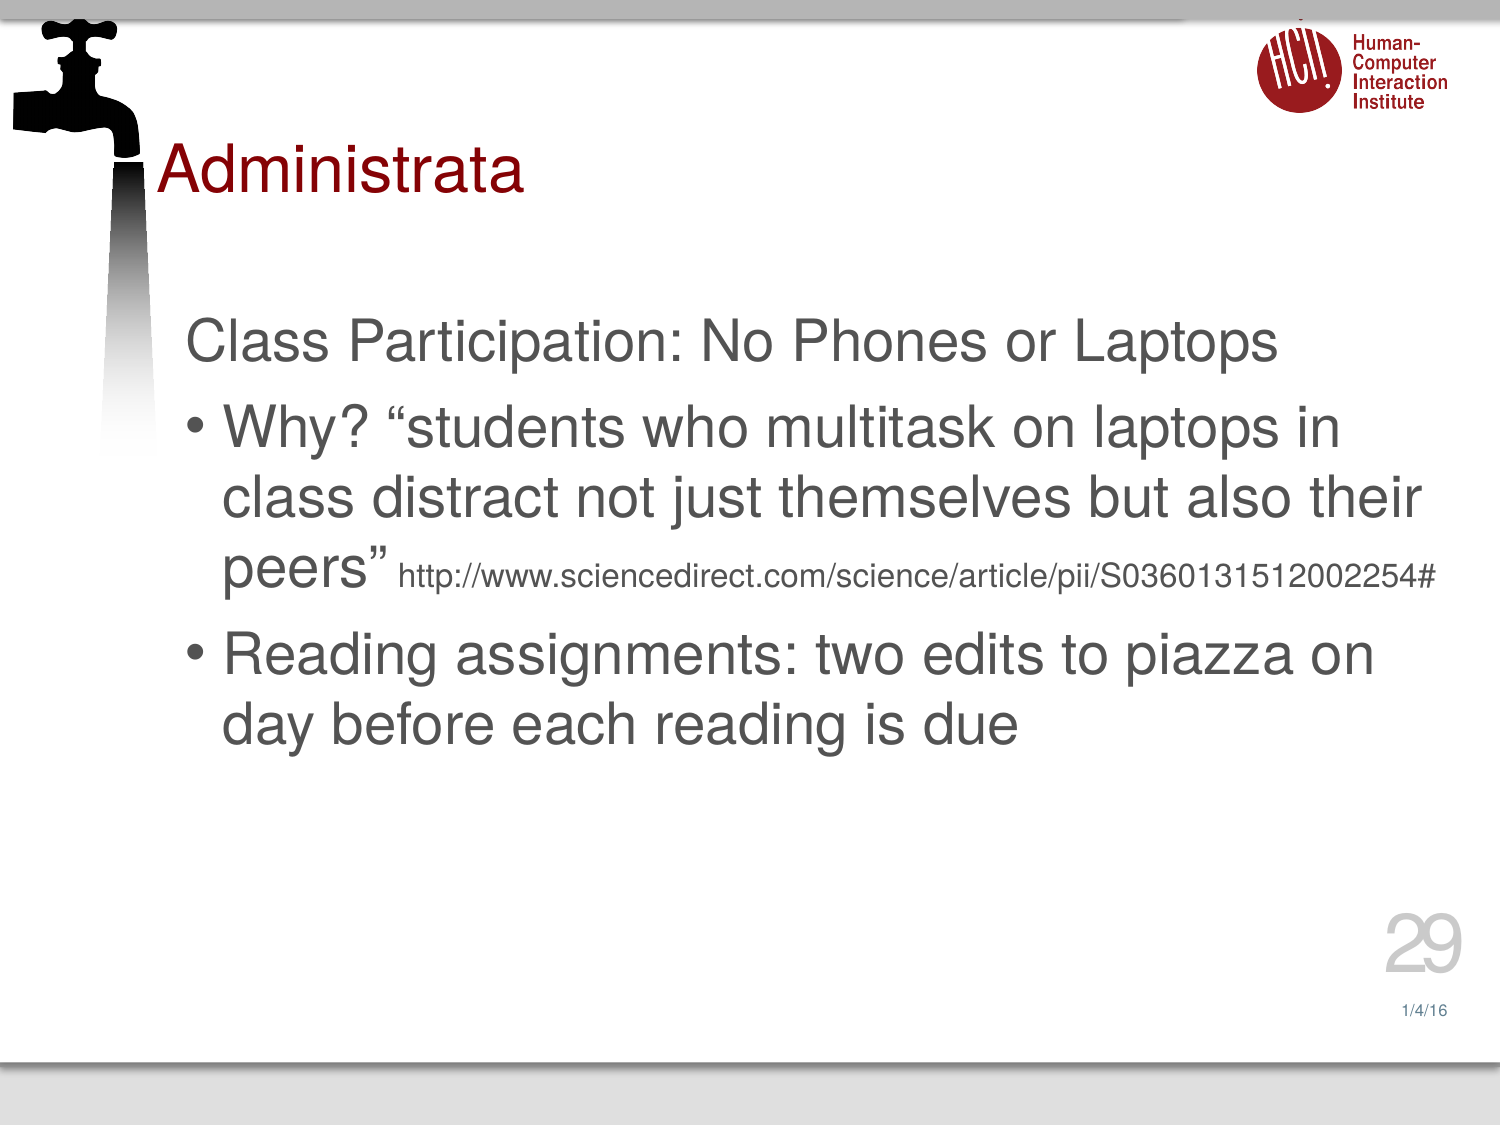

# Administrata
Class Participation: No Phones or Laptops
Why? “students who multitask on laptops in class distract not just themselves but also their peers” http://www.sciencedirect.com/science/article/pii/S0360131512002254#
Reading assignments: two edits to piazza on day before each reading is due
29
1/4/16